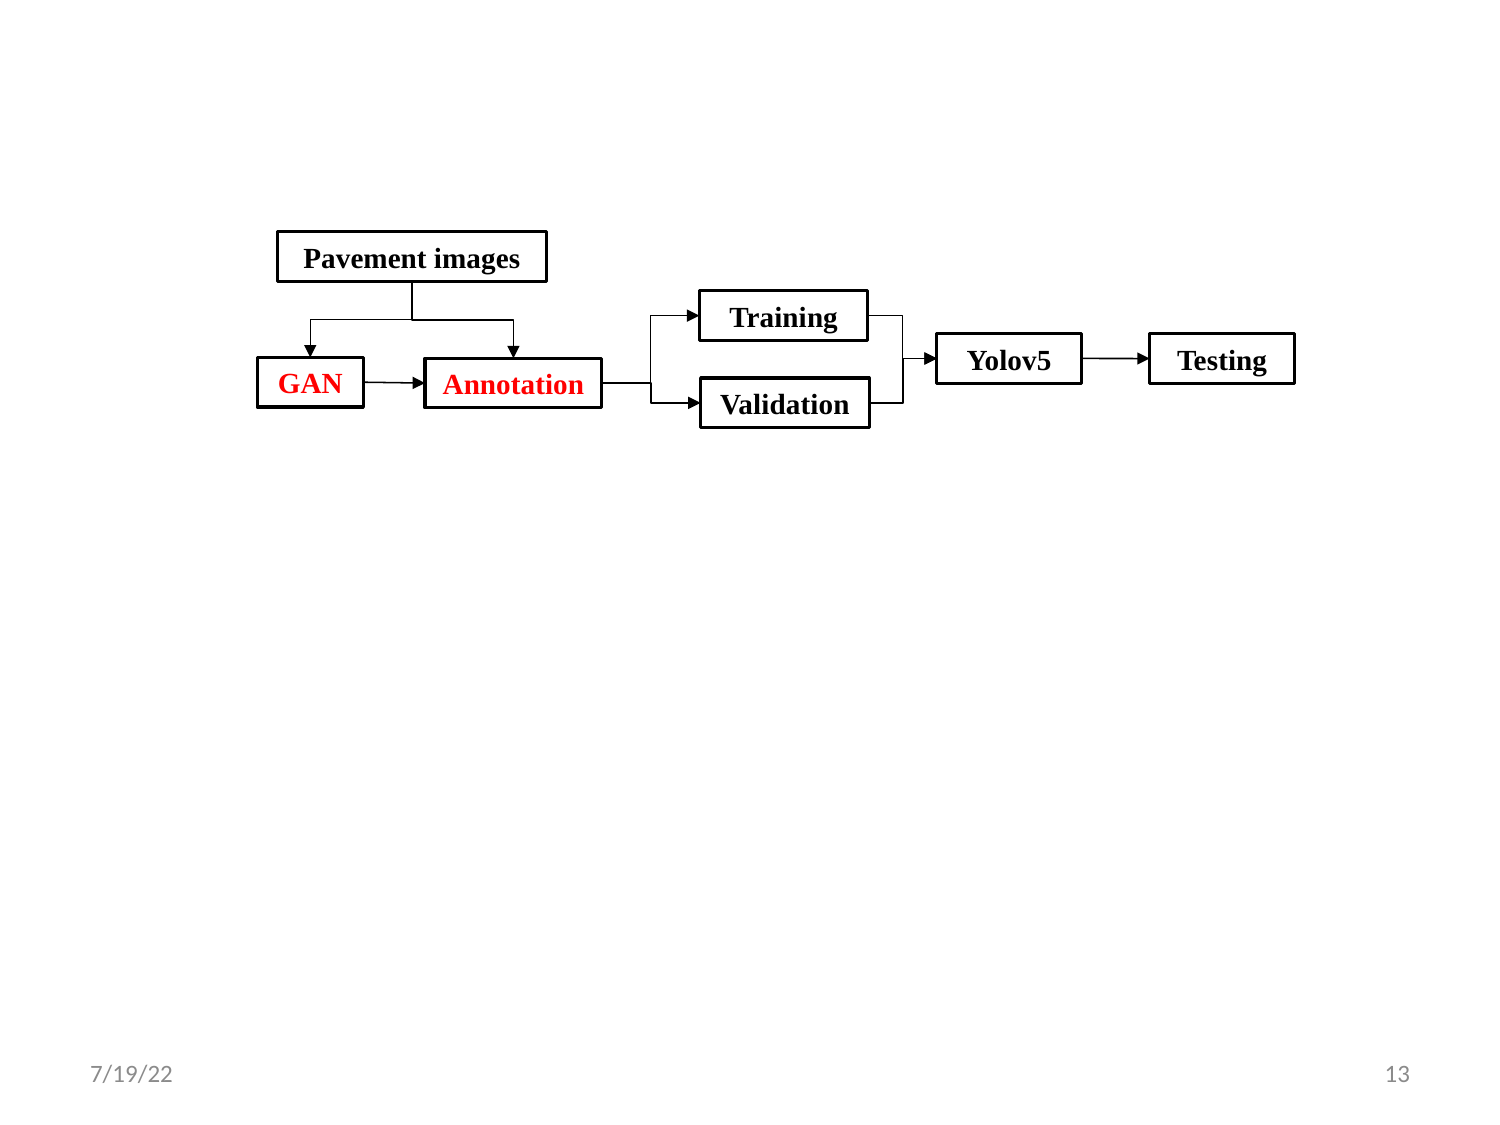

Pavement images
Training
Yolov5
Testing
GAN
Annotation
Validation
7/19/22

13